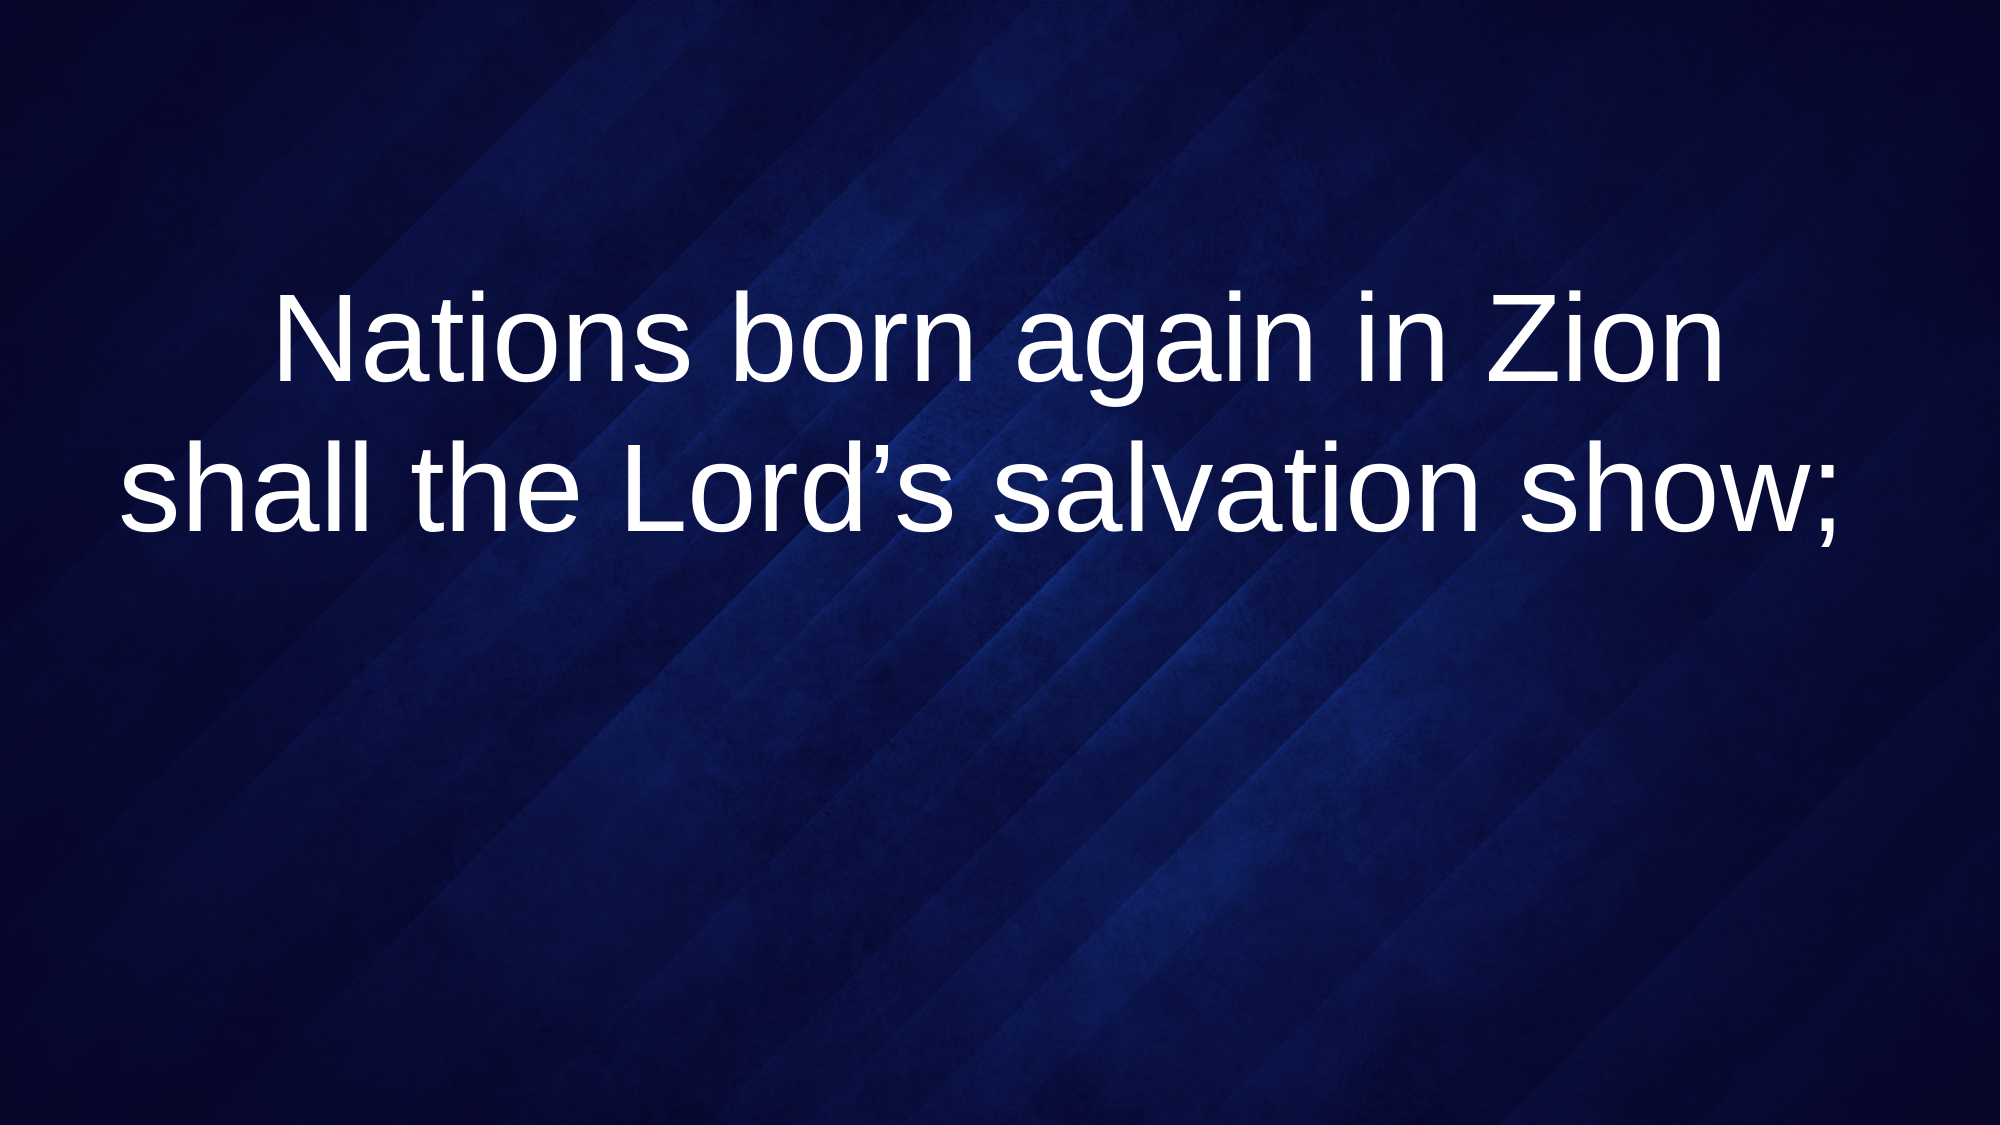

# Nations born again in Zion shall the Lord’s salvation show;